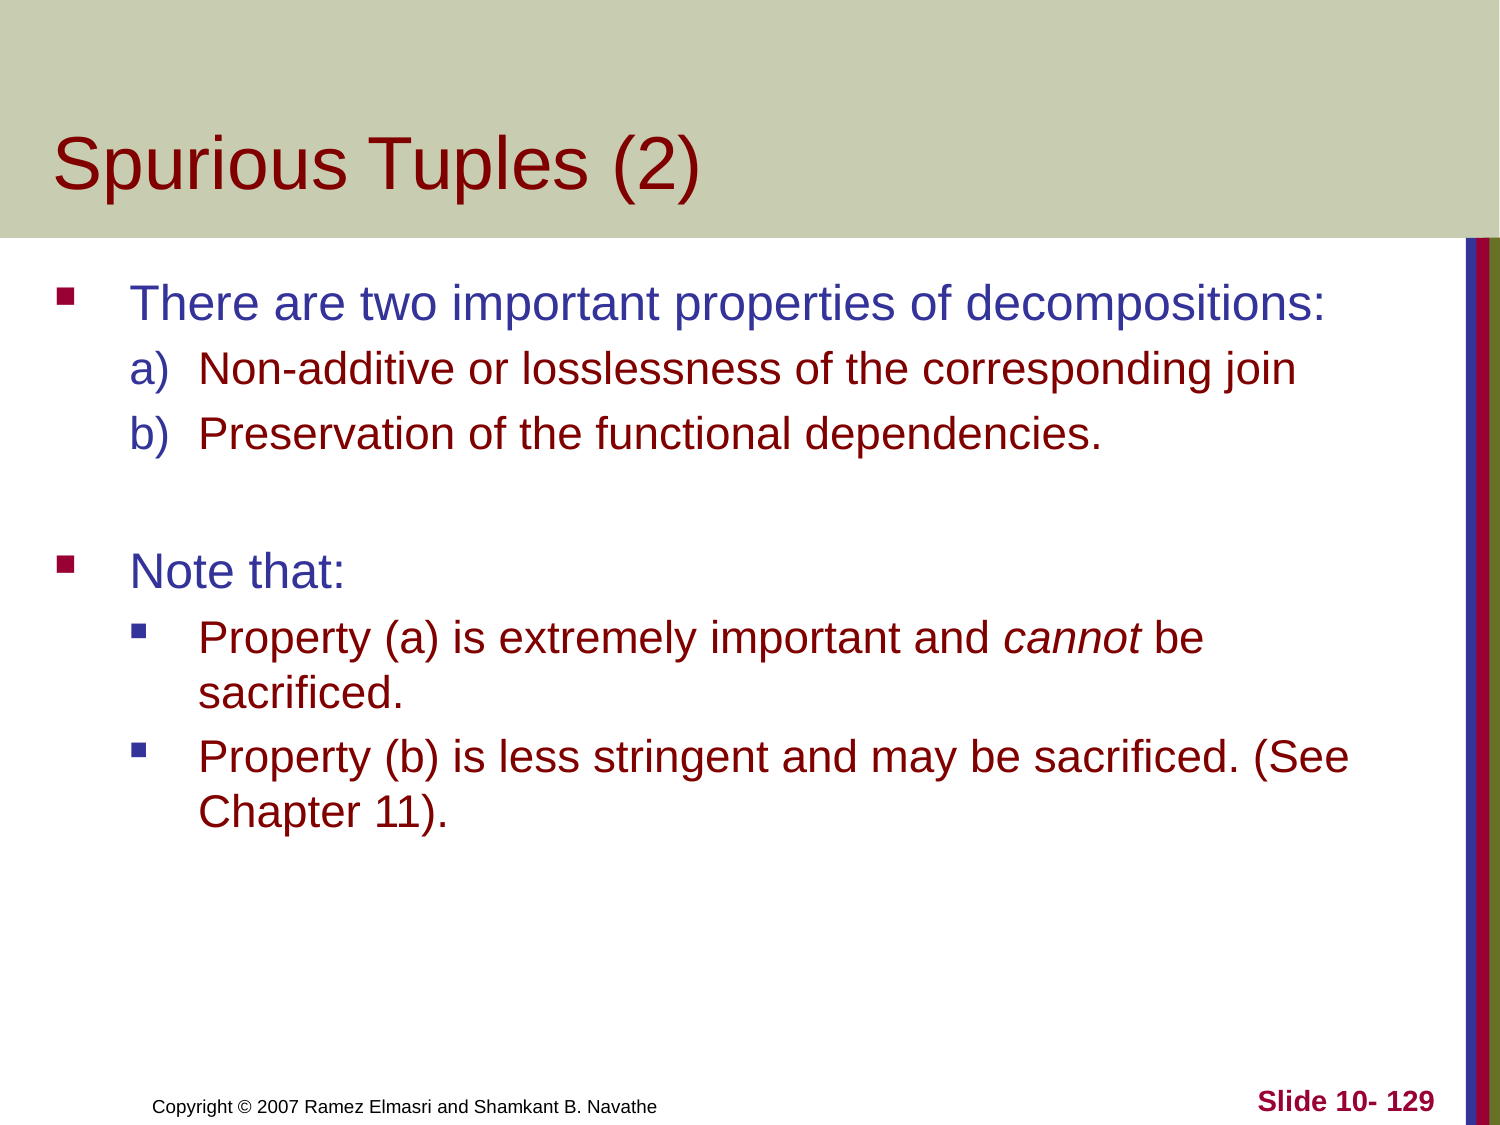

# Spurious Tuples (2)
There are two important properties of decompositions:
Non-additive or losslessness of the corresponding join
Preservation of the functional dependencies.

Note that:
Property (a) is extremely important and cannot be sacrificed.
Property (b) is less stringent and may be sacrificed. (See Chapter 11).
Slide 10- 129